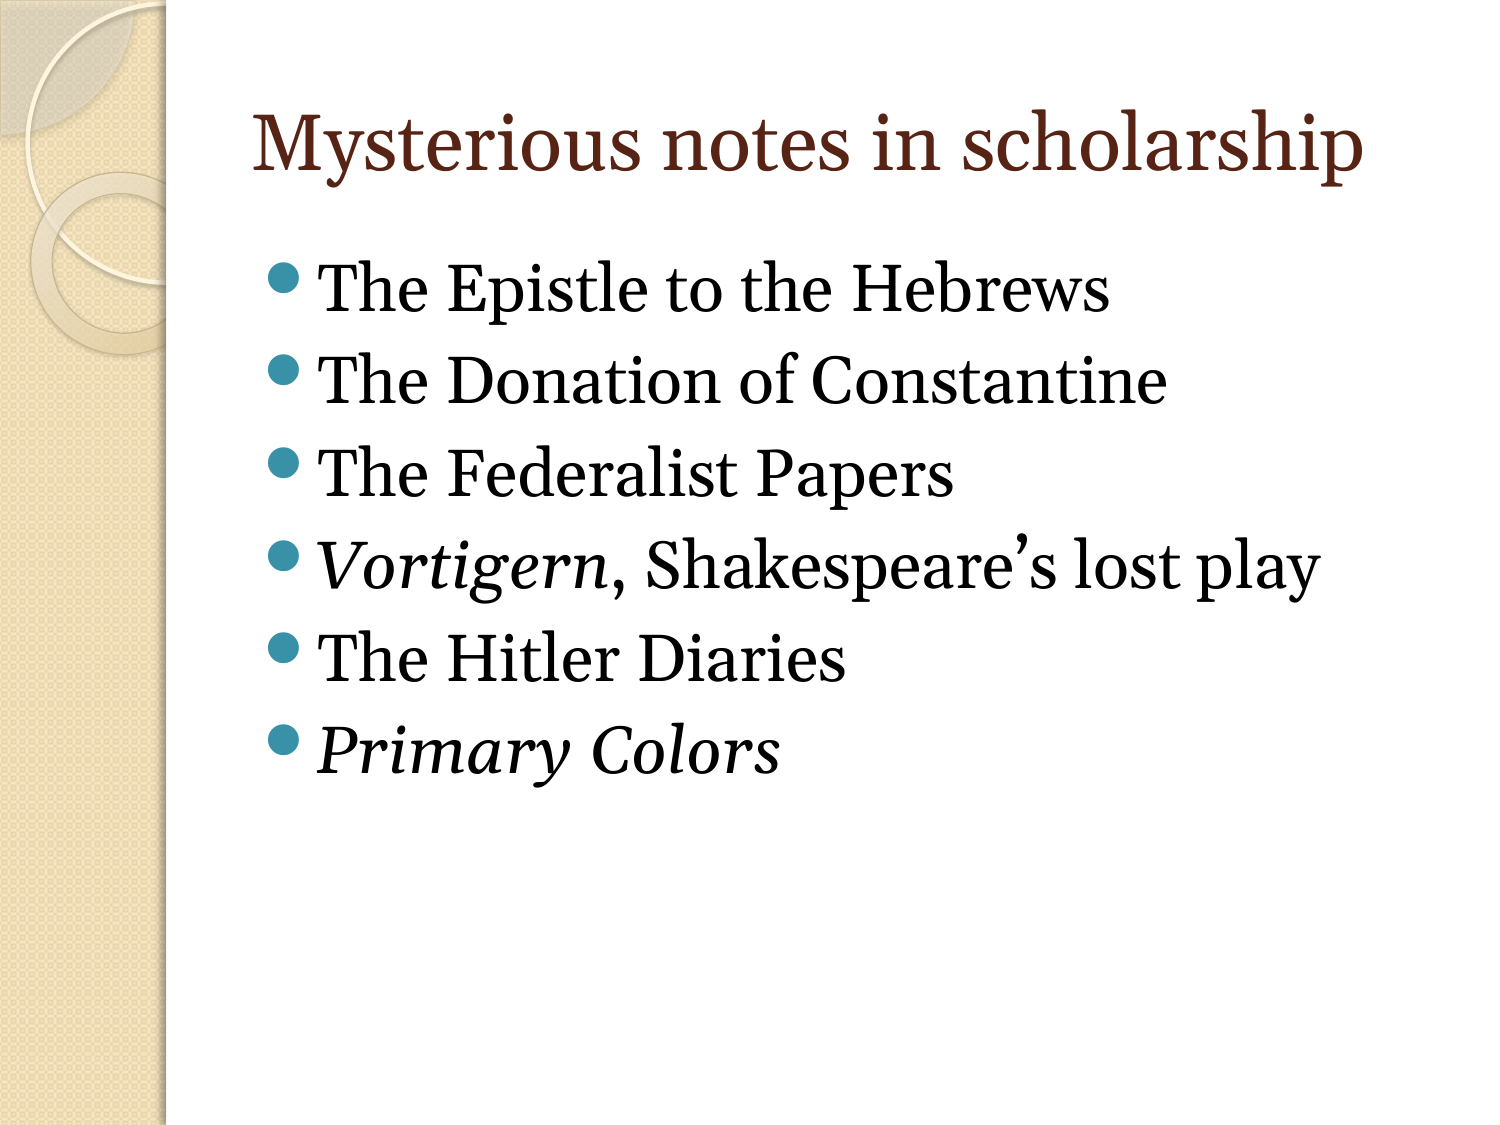

# Mysterious notes in scholarship
The Epistle to the Hebrews
The Donation of Constantine
The Federalist Papers
Vortigern, Shakespeare’s lost play
The Hitler Diaries
Primary Colors